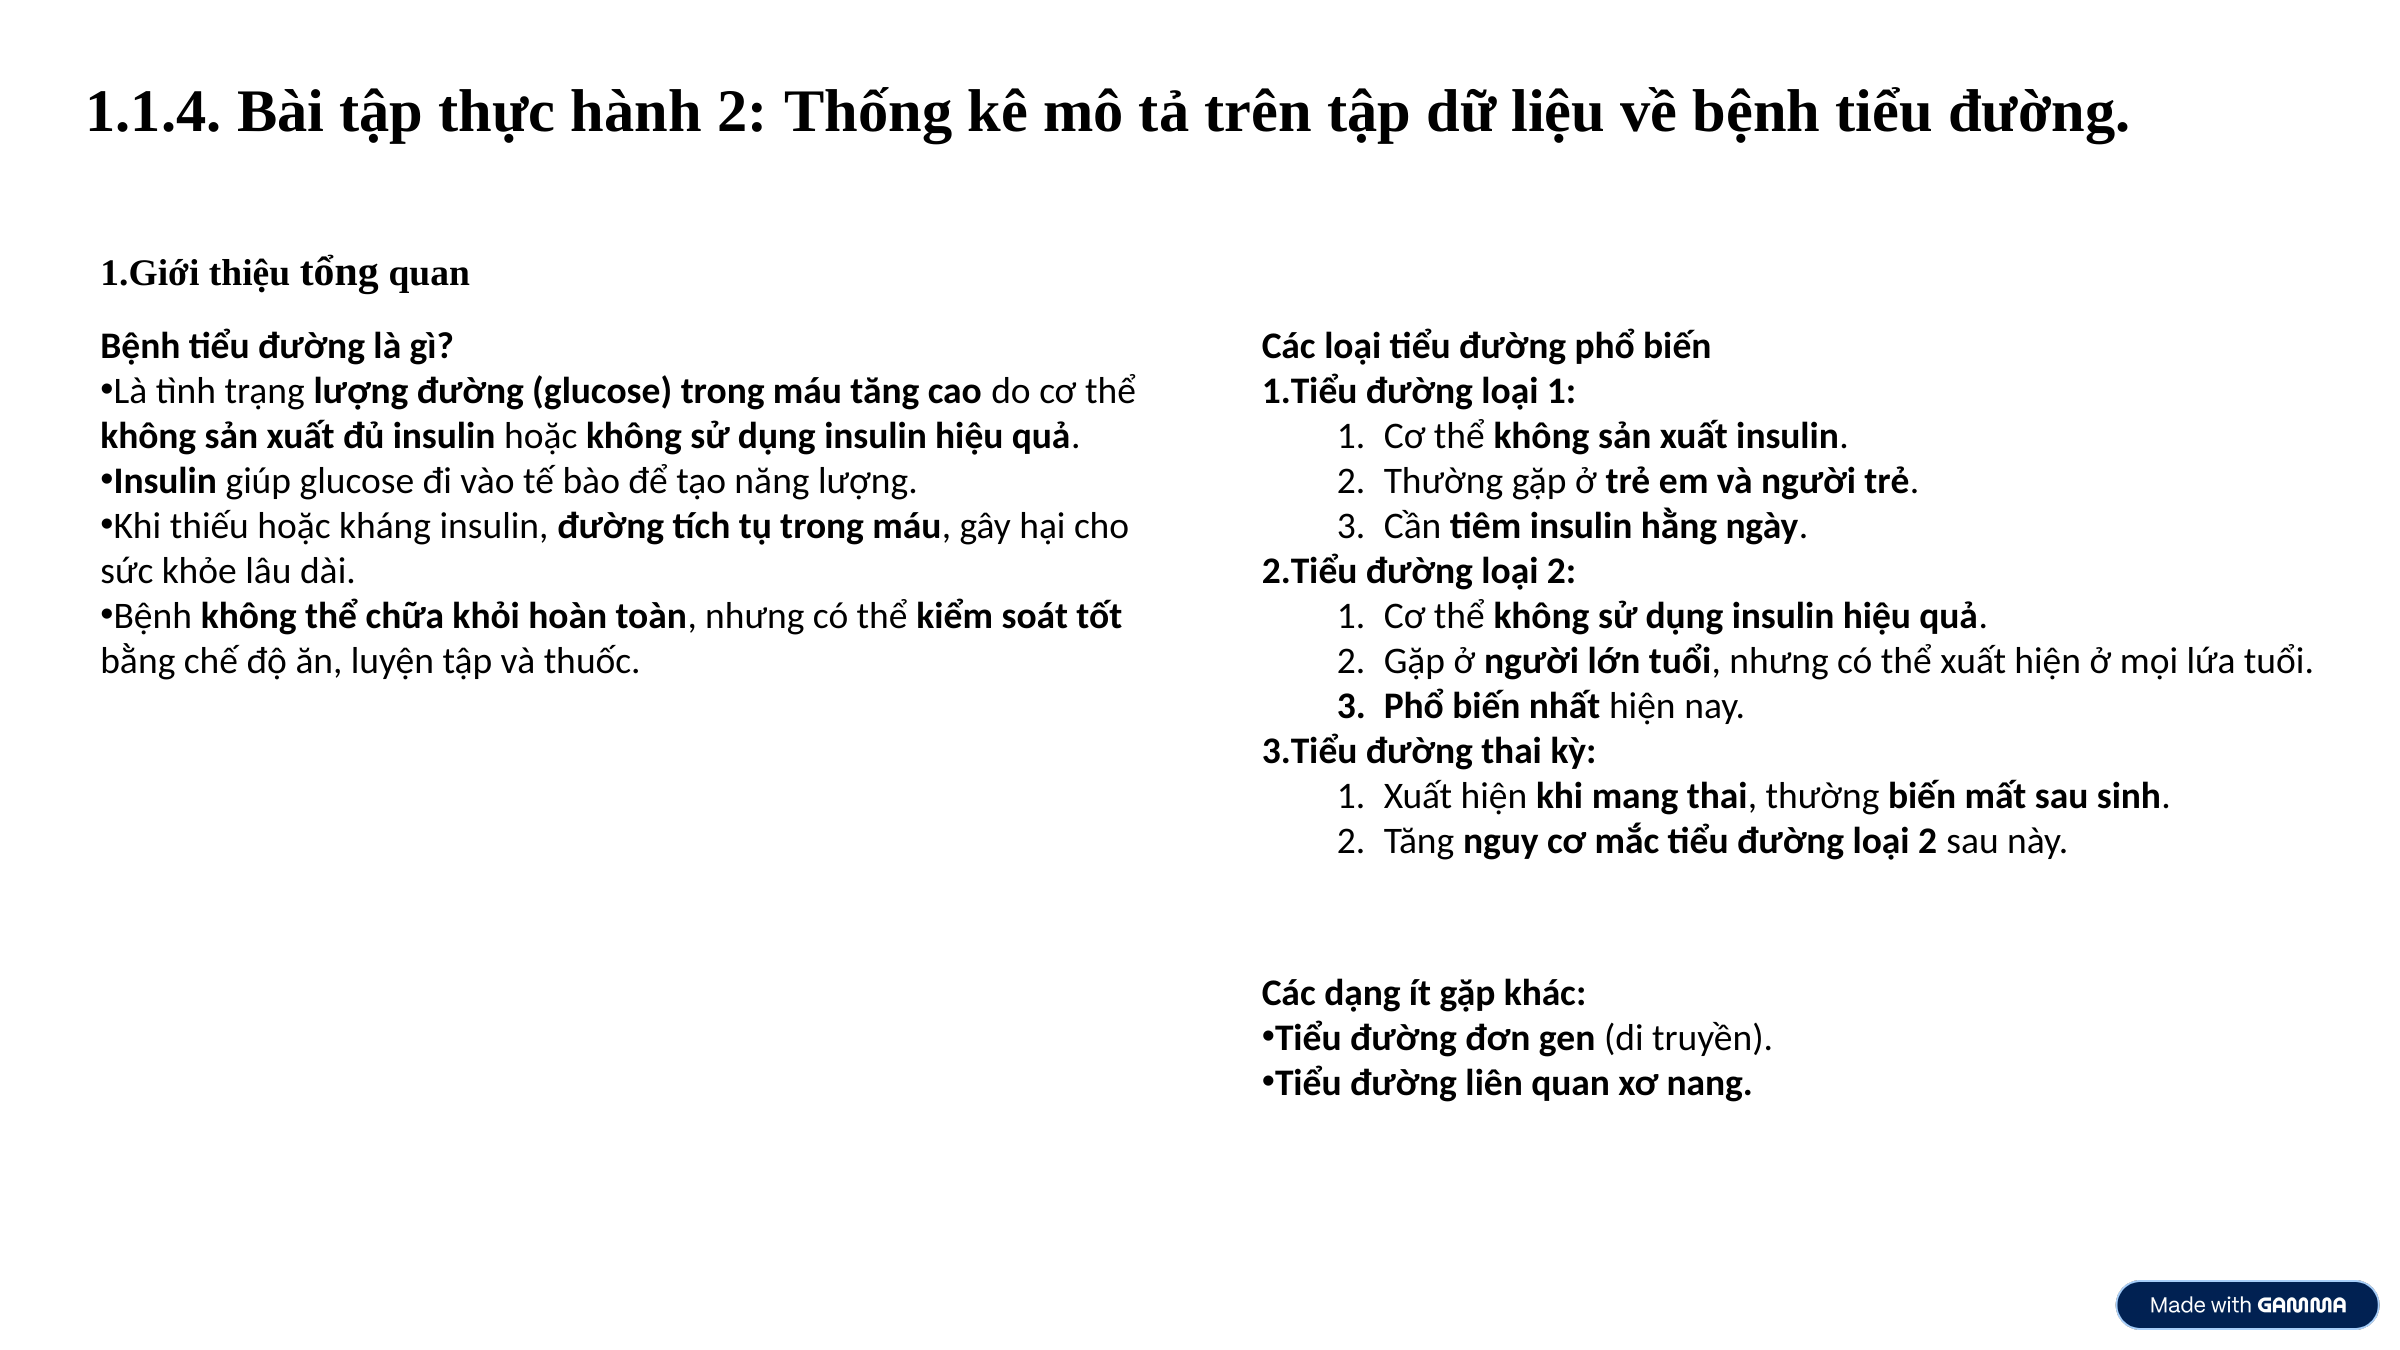

1.1.4. Bài tập thực hành 2: Thống kê mô tả trên tập dữ liệu về bệnh tiểu đường.
1.Giới thiệu tổng quan
Bệnh tiểu đường là gì?
Là tình trạng lượng đường (glucose) trong máu tăng cao do cơ thể không sản xuất đủ insulin hoặc không sử dụng insulin hiệu quả.
Insulin giúp glucose đi vào tế bào để tạo năng lượng.
Khi thiếu hoặc kháng insulin, đường tích tụ trong máu, gây hại cho sức khỏe lâu dài.
Bệnh không thể chữa khỏi hoàn toàn, nhưng có thể kiểm soát tốt bằng chế độ ăn, luyện tập và thuốc.
Các loại tiểu đường phổ biến
Tiểu đường loại 1:
Cơ thể không sản xuất insulin.
Thường gặp ở trẻ em và người trẻ.
Cần tiêm insulin hằng ngày.
Tiểu đường loại 2:
Cơ thể không sử dụng insulin hiệu quả.
Gặp ở người lớn tuổi, nhưng có thể xuất hiện ở mọi lứa tuổi.
Phổ biến nhất hiện nay.
Tiểu đường thai kỳ:
Xuất hiện khi mang thai, thường biến mất sau sinh.
Tăng nguy cơ mắc tiểu đường loại 2 sau này.
Các dạng ít gặp khác:
Tiểu đường đơn gen (di truyền).
Tiểu đường liên quan xơ nang.